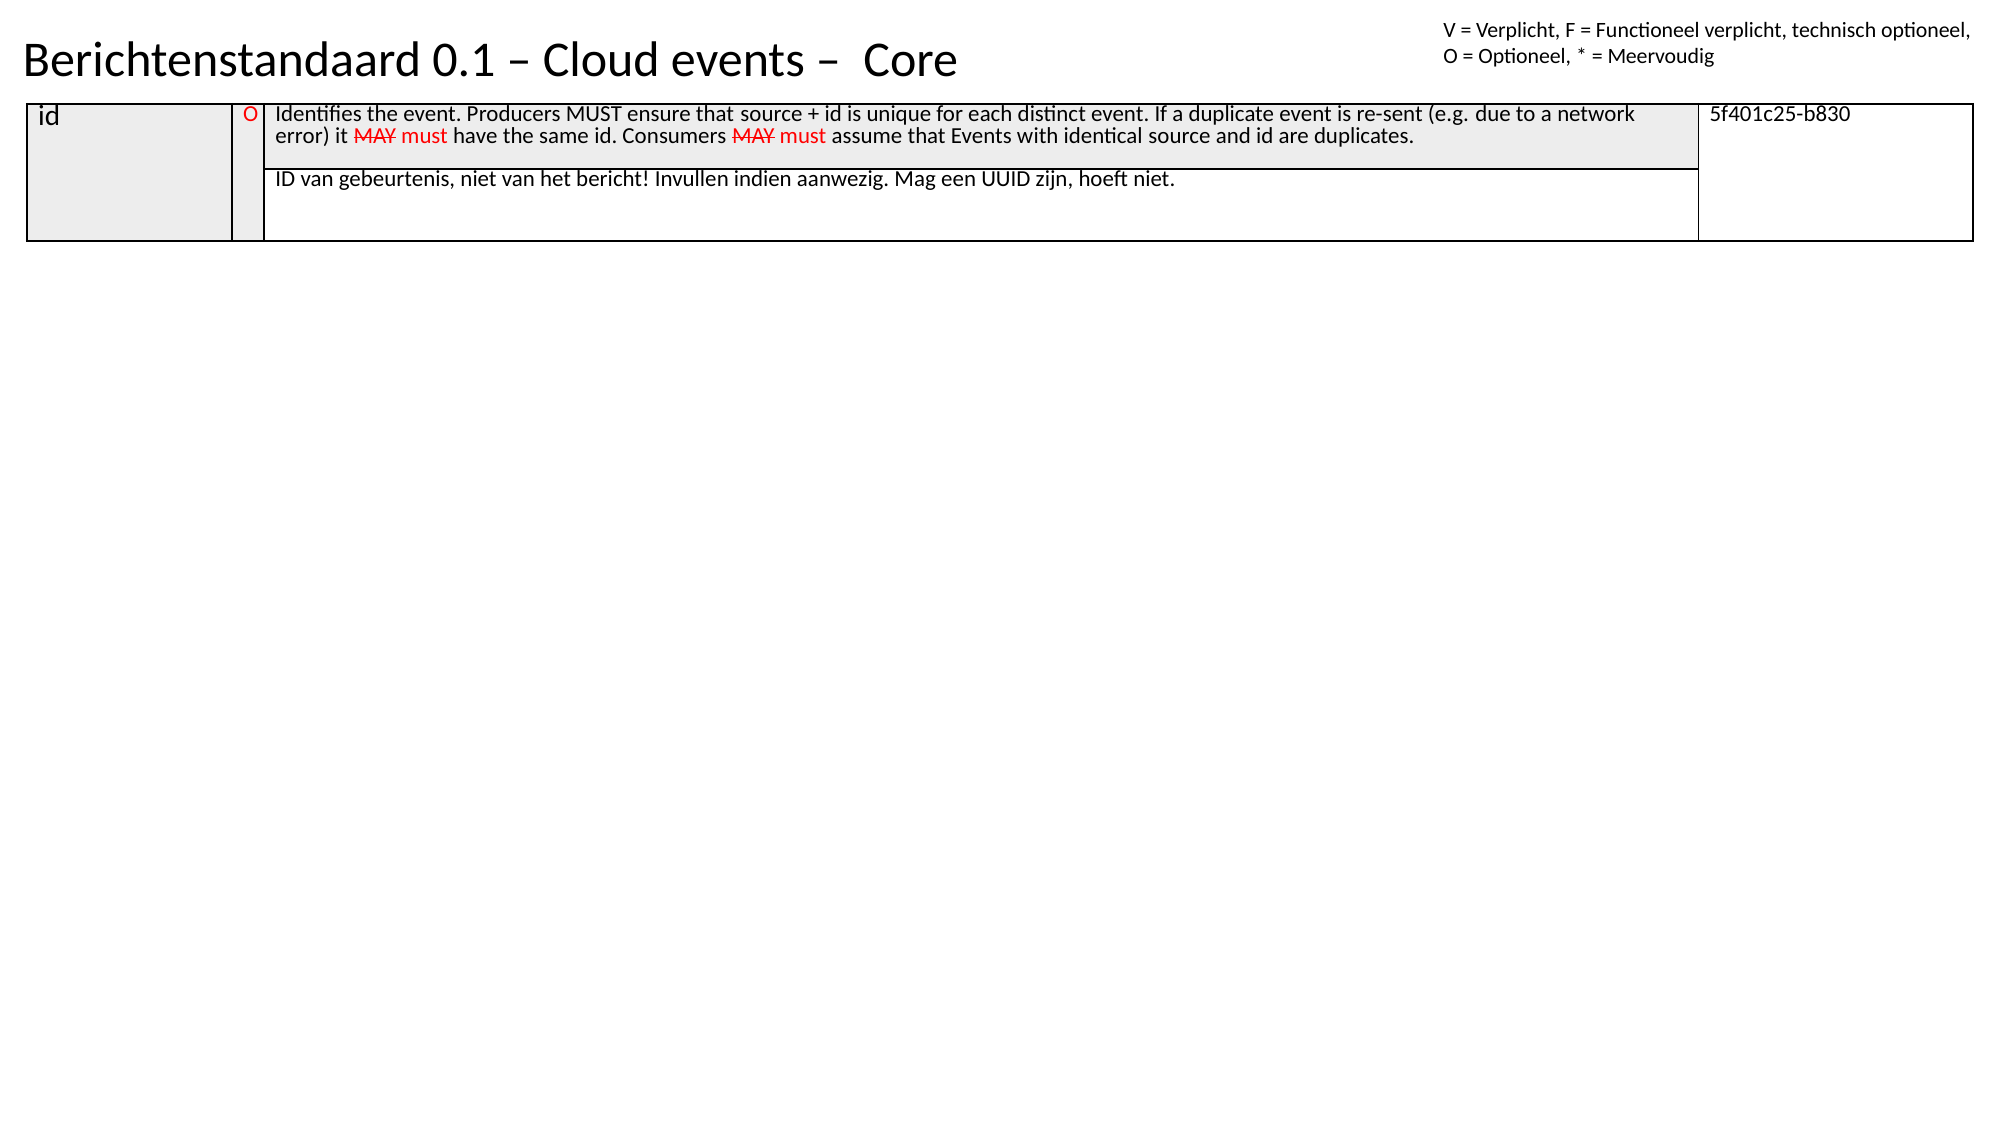

Berichtenstandaard 0.1 – Cloud events –  Core
V = Verplicht, F = Functioneel verplicht, technisch optioneel,
O = Optioneel, * = Meervoudig
| id | O | Identifies the event. Producers MUST ensure that source + id is unique for each distinct event. If a duplicate event is re-sent (e.g. due to a network error) it MAY must have the same id. Consumers MAY must assume that Events with identical source and id are duplicates. | 5f401c25-b830 |
| --- | --- | --- | --- |
|  |  | ID van gebeurtenis, niet van het bericht! Invullen indien aanwezig. Mag een UUID zijn, hoeft niet. |  |
| source | V | Identifies the context in which an event happened. Often this will include information such as the type of the event source, the organization publishing the event or the process that produced the event. The exact syntax and semantics behind the data encoded in the URI is defined by the event producer. Producers MUST ensure that source + id is unique for each distinct event. (…) A source MAY include more than one producer. In that case the producers MUST collaborate to ensure that source + id is unique for each distinct event. | https://nijmegen.nl/meldingopenbareruimte.html |
|  |  | Aanbeveling: via een URL. Hopelijk kan verwezen worden naar bestaande overheidsrichtlijnen voor duurzame url’s (niet in scope van dit project). |  |
| specversion | V | The version of the CloudEvents specification which the event uses. This enables the interpretation of the context. Compliant event producers MUST use a value of 1.0 when referring to this version of the specification. Currently, this attribute will only have the 'major' and 'minor' version numbers included in it. This allows for 'patch' changes to the specification to be made without changing this property's value in the serialization. Note: for 'release candidate' releases a suffix might be used for testing purposes. | 1.0 |
| type | V | This attribute contains a value describing the type of event related to the originating occurrence. Often this attribute is used for routing, observability, policy enforcement, etc. The format of this is producer defined and might include information such as the version of the type - see Versioning of CloudEvents in the Primer for more information. | nl.brp.verhuizing |
|  |  | Reverse-DNS-name |  |
| datacontent-type | O | Content type of data value. (…) MUST adhere to the format specified in RFC 2046. | application/json |
|  |  | MOET ingevuld worden als het data attribuut aanwezig is. |  |
| dataschema | O | Identifies the schema that data adheres to. (…) |  |
| subject | O | This describes the subject of the event in the context of the event producer (identified by source) (…) |  |
| time | O | Timestamp of when the occurrence happened. (…) | 2021-05-12T23:20:50.52Z |
|  |  | Indien er sprake is van formele historie dan is dit het formeel historisch tijdstip van het event. (En wat als dat niet zo is?.... Is het dan materieel historisch etc?) |  |
|  |  |  |  |
| data | O | The event payload. This specification does not place any restriction on the type of this information. It is encoded into a media format which is specified by the datacontenttype attribute (e.g. application/json), and adheres to the dataschema format when those respective attributes are present. |  |